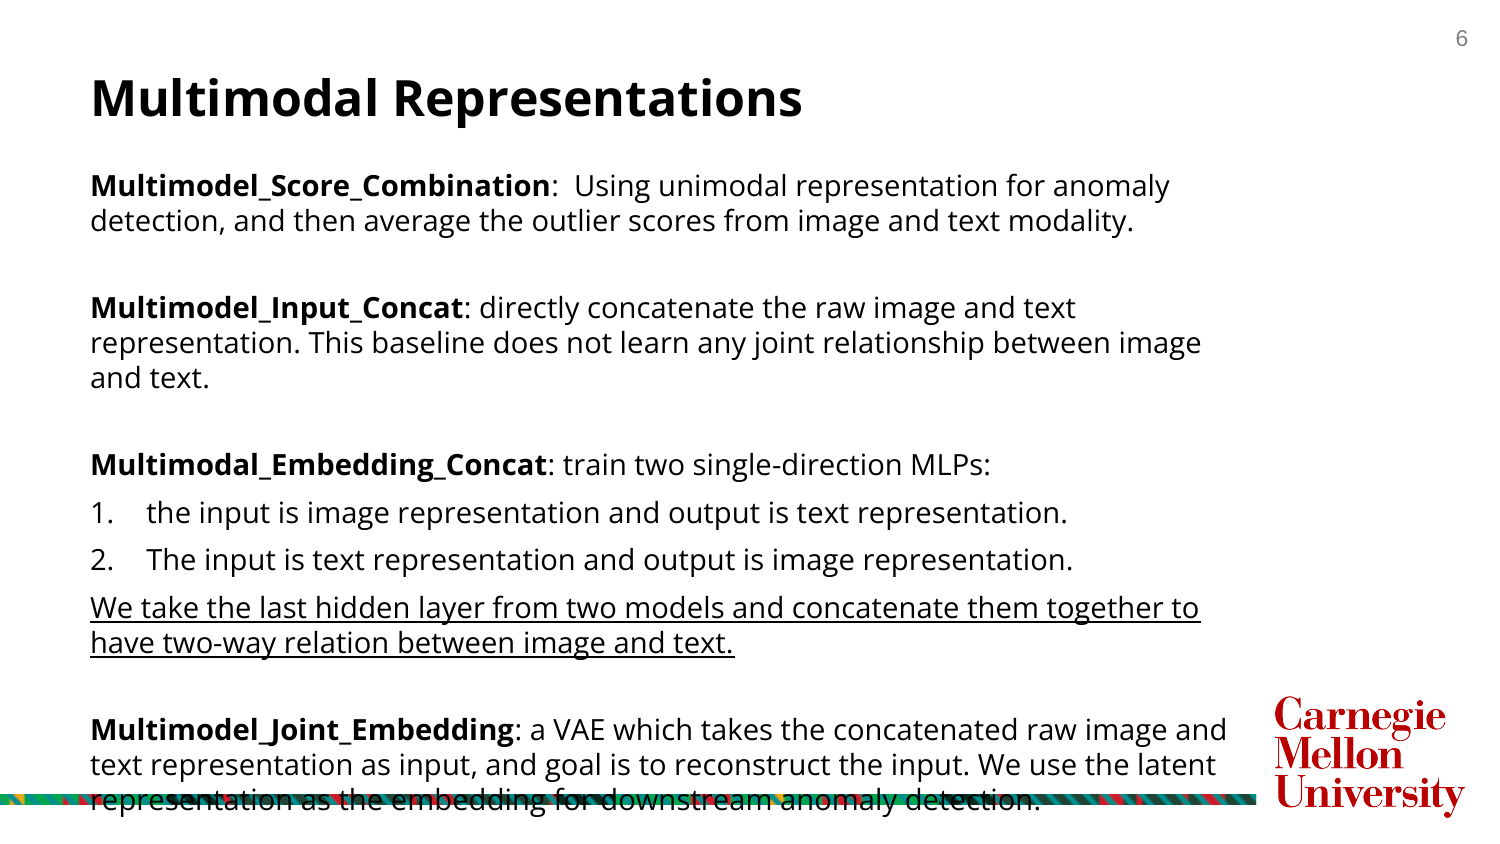

# Multimodal Representations
Multimodel_Score_Combination:  Using unimodal representation for anomaly detection, and then average the outlier scores from image and text modality.

Multimodel_Input_Concat: directly concatenate the raw image and text representation. This baseline does not learn any joint relationship between image and text.

Multimodal_Embedding_Concat: train two single-direction MLPs:
the input is image representation and output is text representation.
The input is text representation and output is image representation.
We take the last hidden layer from two models and concatenate them together to have two-way relation between image and text.

Multimodel_Joint_Embedding: a VAE which takes the concatenated raw image and text representation as input, and goal is to reconstruct the input. We use the latent representation as the embedding for downstream anomaly detection.